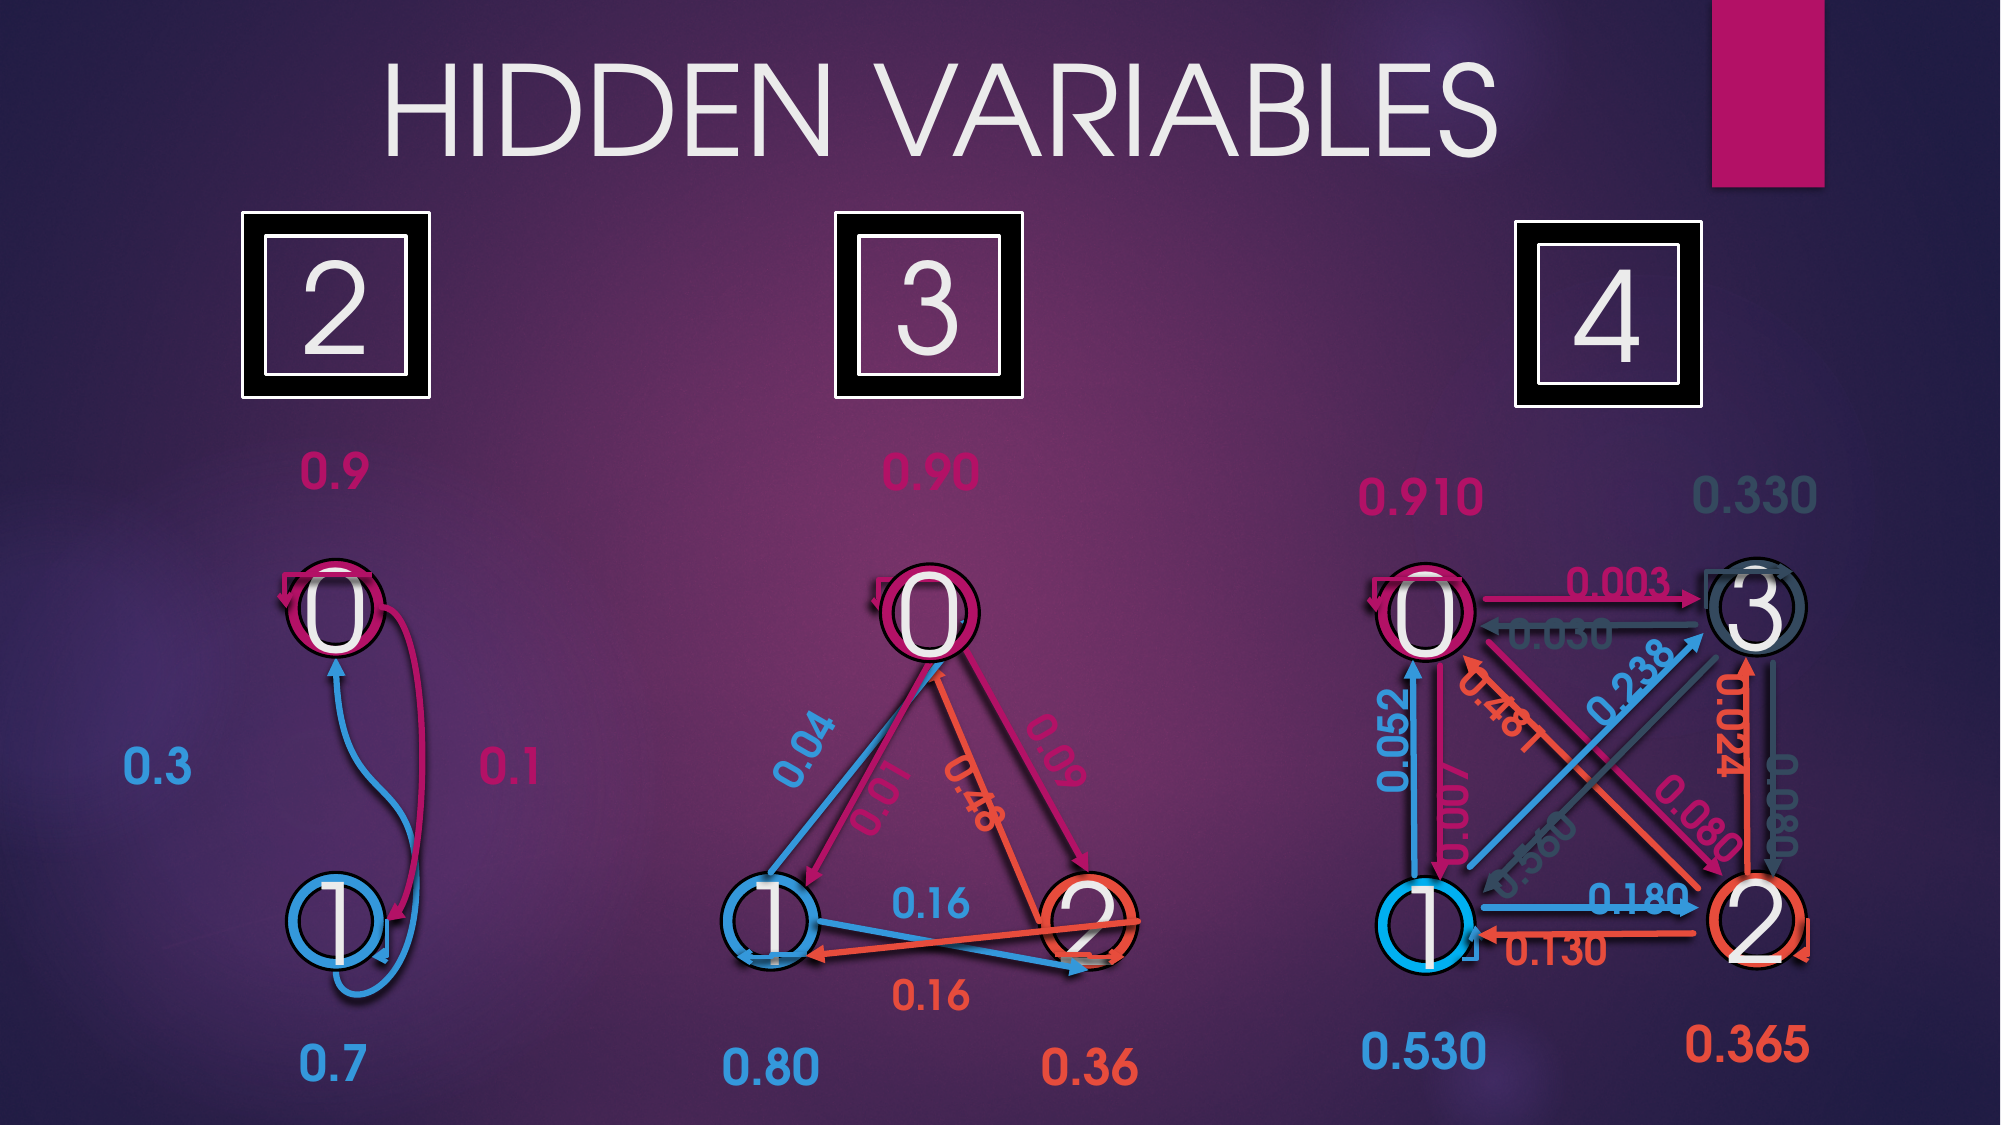

HIDDEN VARIABLES

2

3

4
0.9
0

0.1
0.3
1

0.7
0.90
0

0.04
0.09
0.48
0.01
1

2

0.16
0.16
0.80
0.36
0.330
0.910
3

0

0.003
0.030
0.238
0.481
0.024
0.052
0.080
0.007
0.080
0.560
2

1

0.180
0.130
0.365
0.530